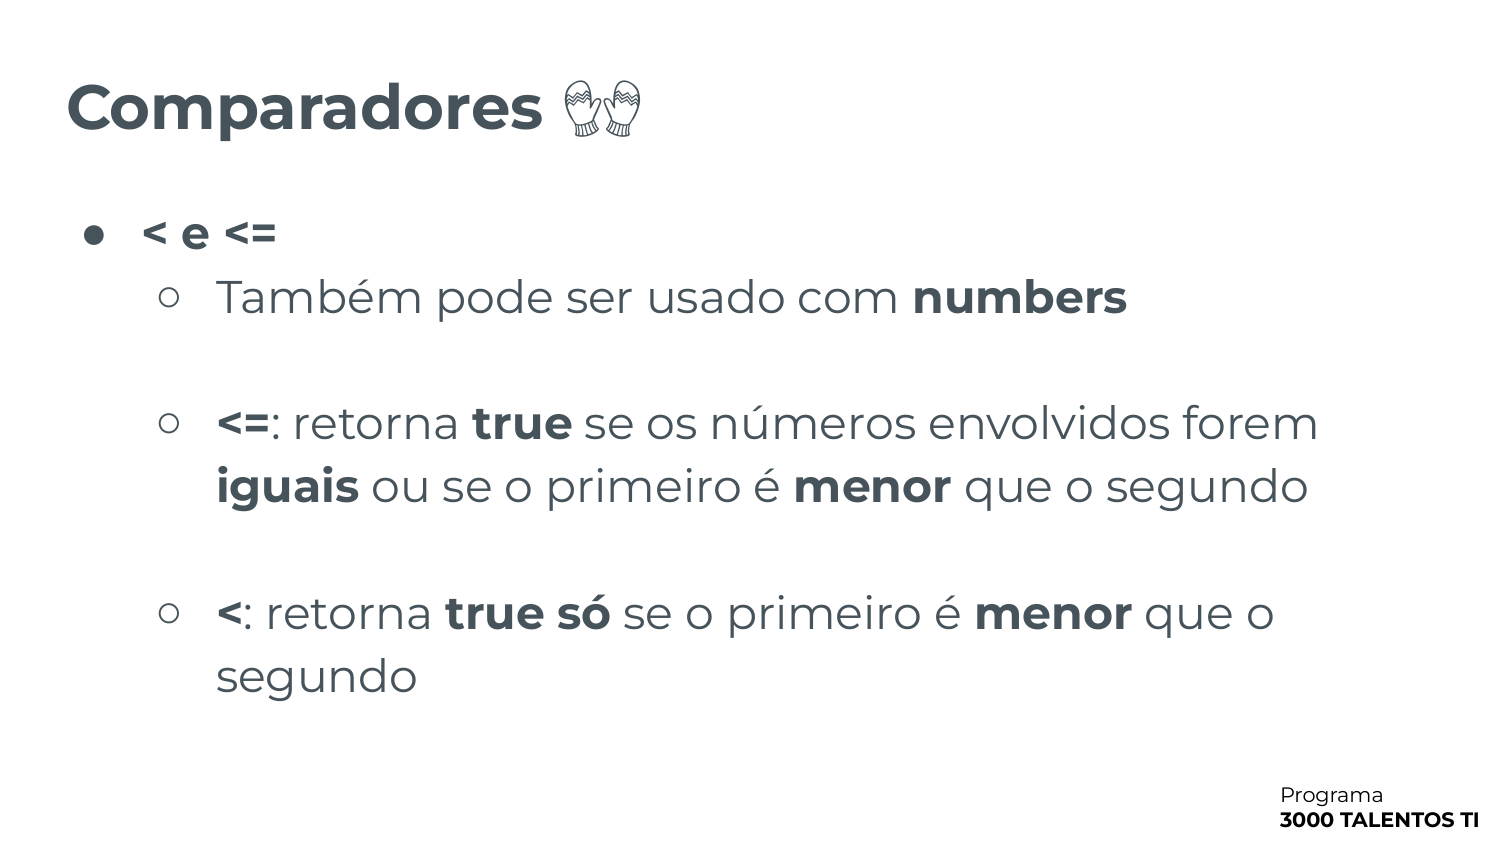

# Comparadores 🧤
< e <=
Também pode ser usado com numbers

<=: retorna true se os números envolvidos forem iguais ou se o primeiro é menor que o segundo

<: retorna true só se o primeiro é menor que o segundo